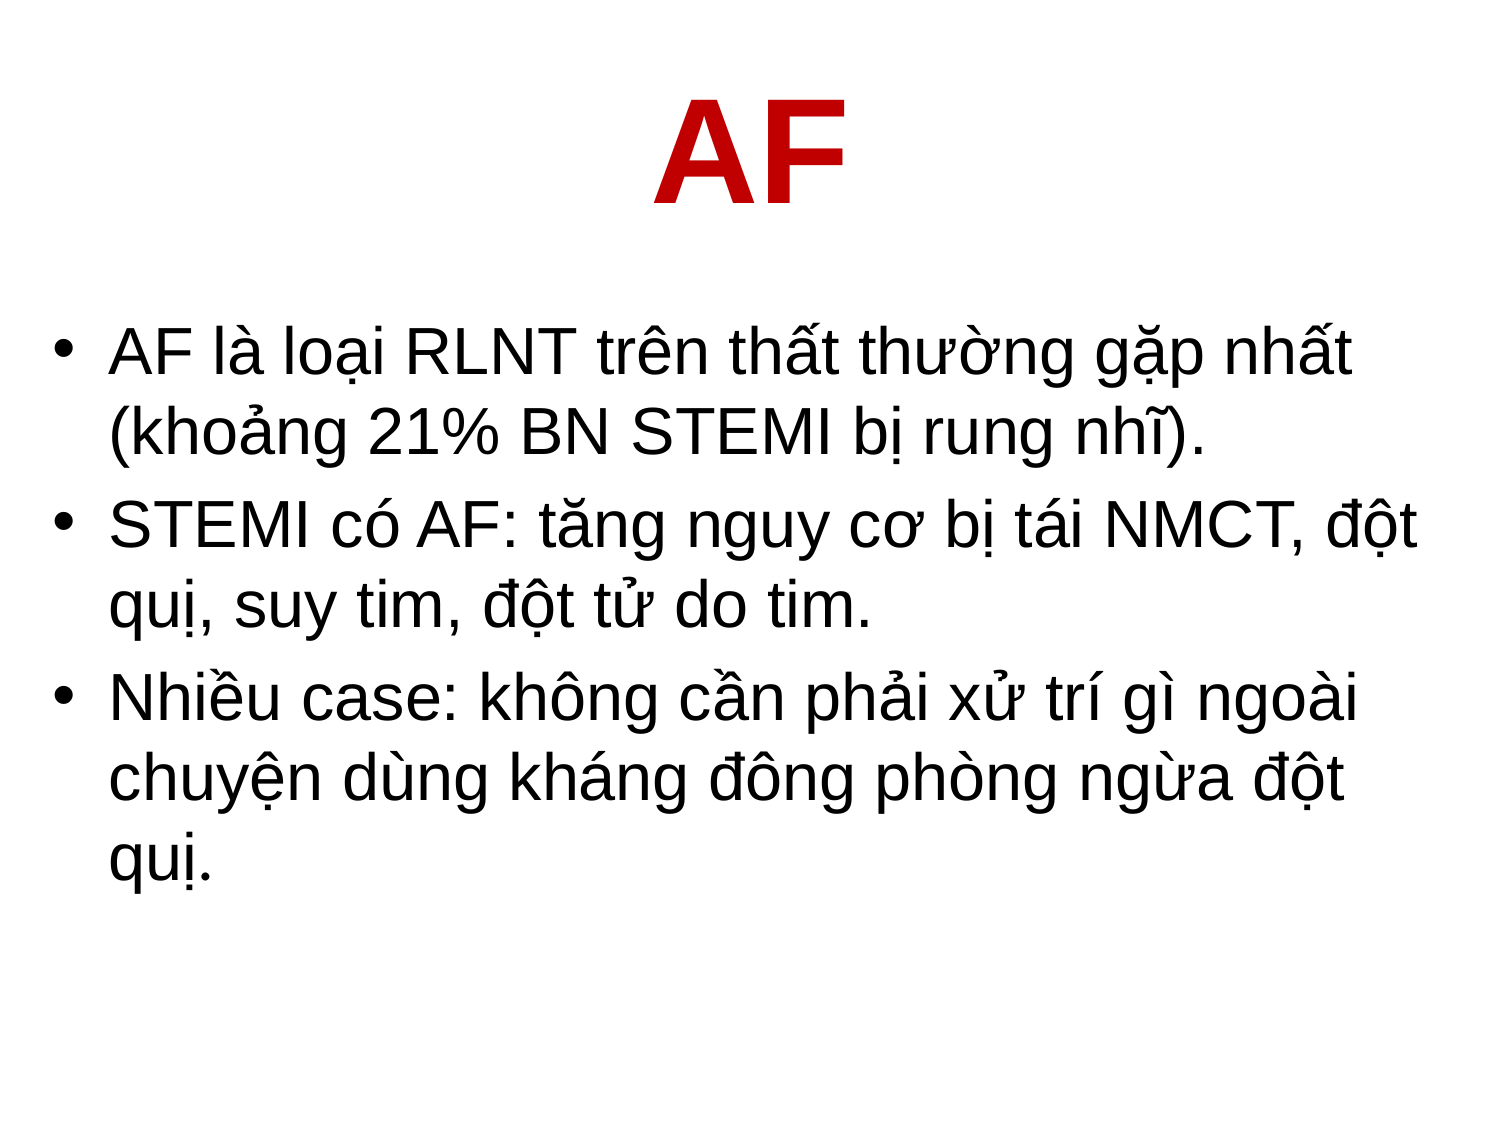

# AF
AF là loại RLNT trên thất thường gặp nhất (khoảng 21% BN STEMI bị rung nhĩ).
STEMI có AF: tăng nguy cơ bị tái NMCT, đột quị, suy tim, đột tử do tim.
Nhiều case: không cần phải xử trí gì ngoài chuyện dùng kháng đông phòng ngừa đột quị.